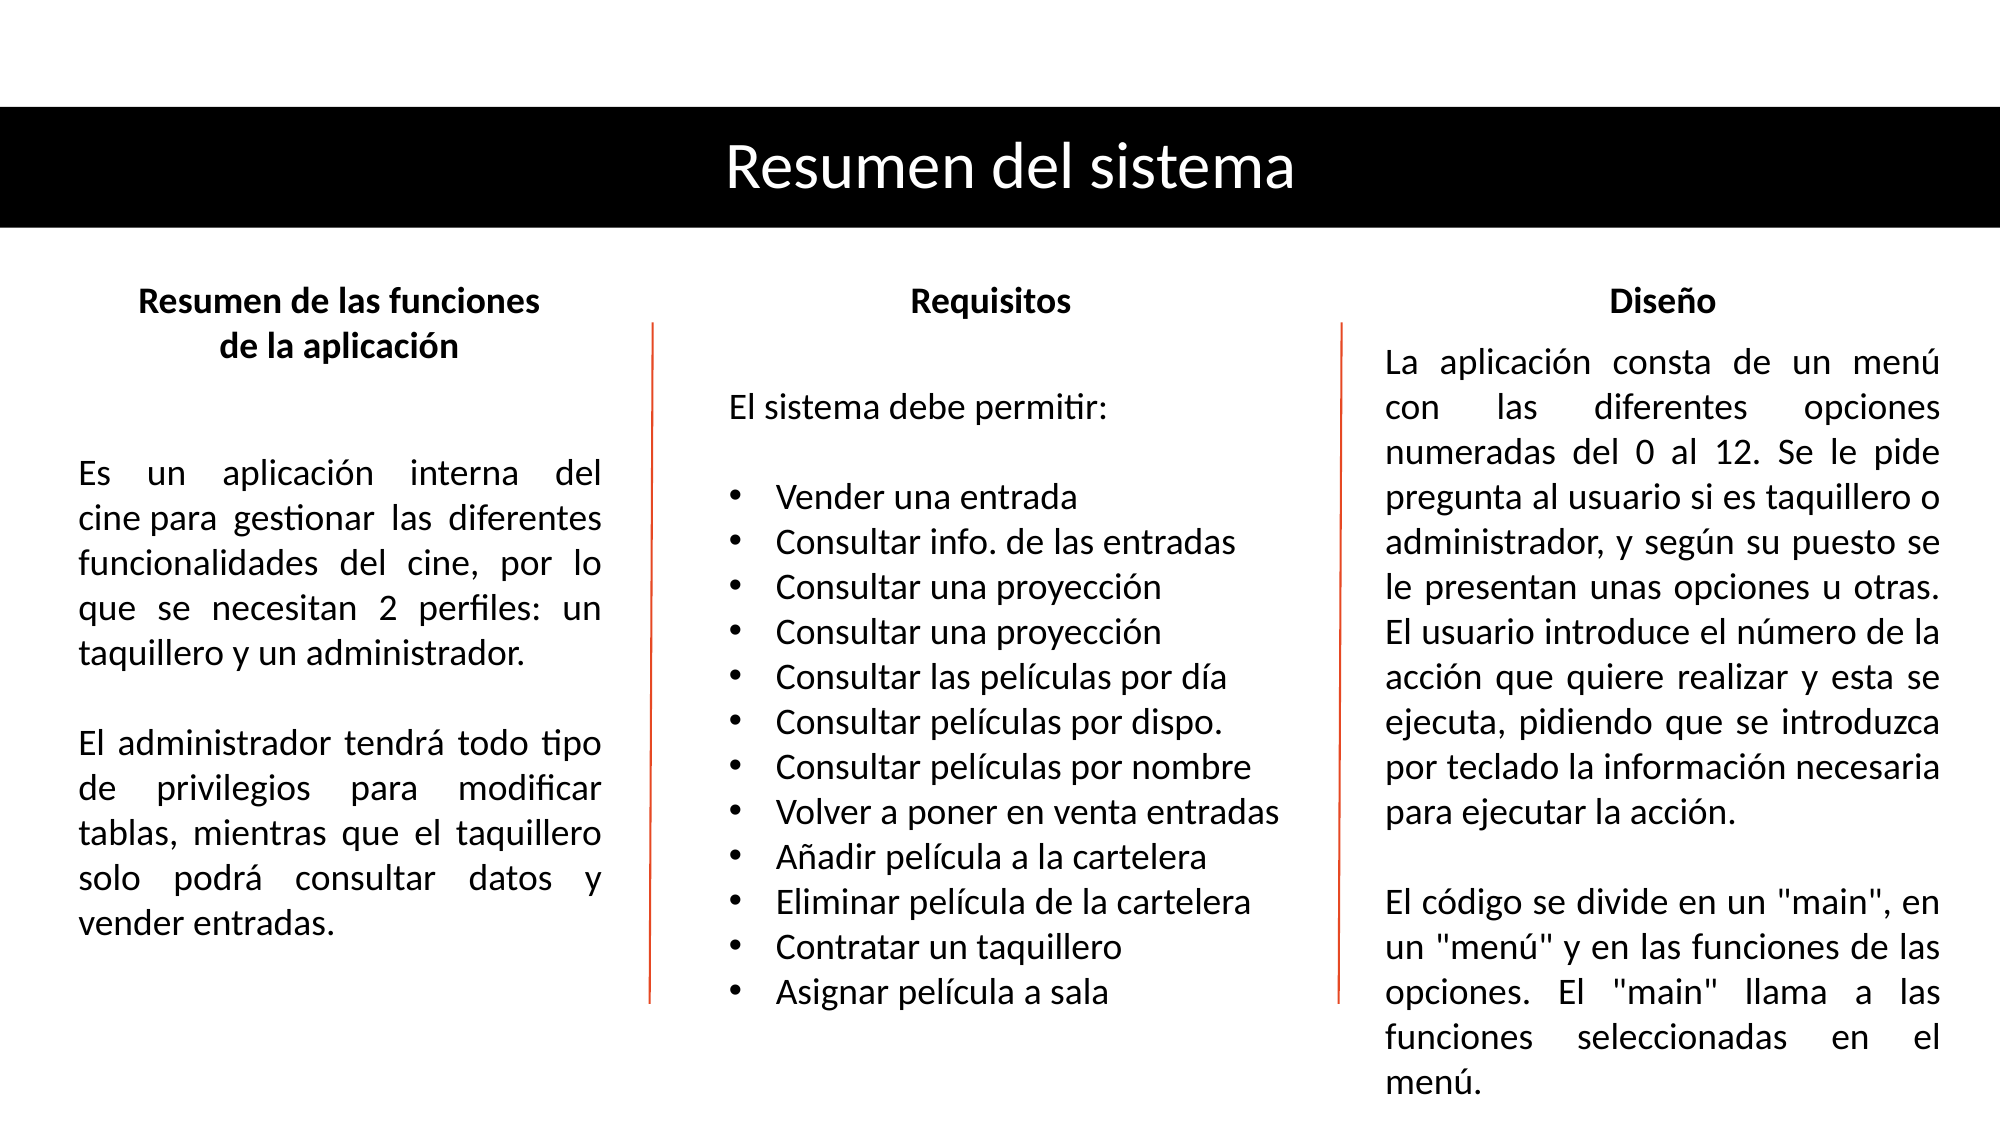

Resumen del sistema

Requisitos
Diseño
Resumen de las funciones de la aplicación
La aplicación consta de un menú con las diferentes opciones numeradas del 0 al 12. Se le pide pregunta al usuario si es taquillero o administrador, y según su puesto se le presentan unas opciones u otras. El usuario introduce el número de la acción que quiere realizar y esta se ejecuta, pidiendo que se introduzca por teclado la información necesaria para ejecutar la acción.

El código se divide en un "main", en un "menú" y en las funciones de las opciones. El "main" llama a las funciones seleccionadas en el menú.
El sistema debe permitir:

Vender una entrada
Consultar info. de las entradas
Consultar una proyección
Consultar una proyección
Consultar las películas por día
Consultar películas por dispo.
Consultar películas por nombre
Volver a poner en venta entradas
Añadir película a la cartelera
Eliminar película de la cartelera
Contratar un taquillero
Asignar película a sala

Es un aplicación interna del cine para gestionar las diferentes funcionalidades del cine, por lo que se necesitan 2 perfiles: un taquillero y un administrador.

El administrador tendrá todo tipo de privilegios para modificar tablas, mientras que el taquillero solo podrá consultar datos y vender entradas.